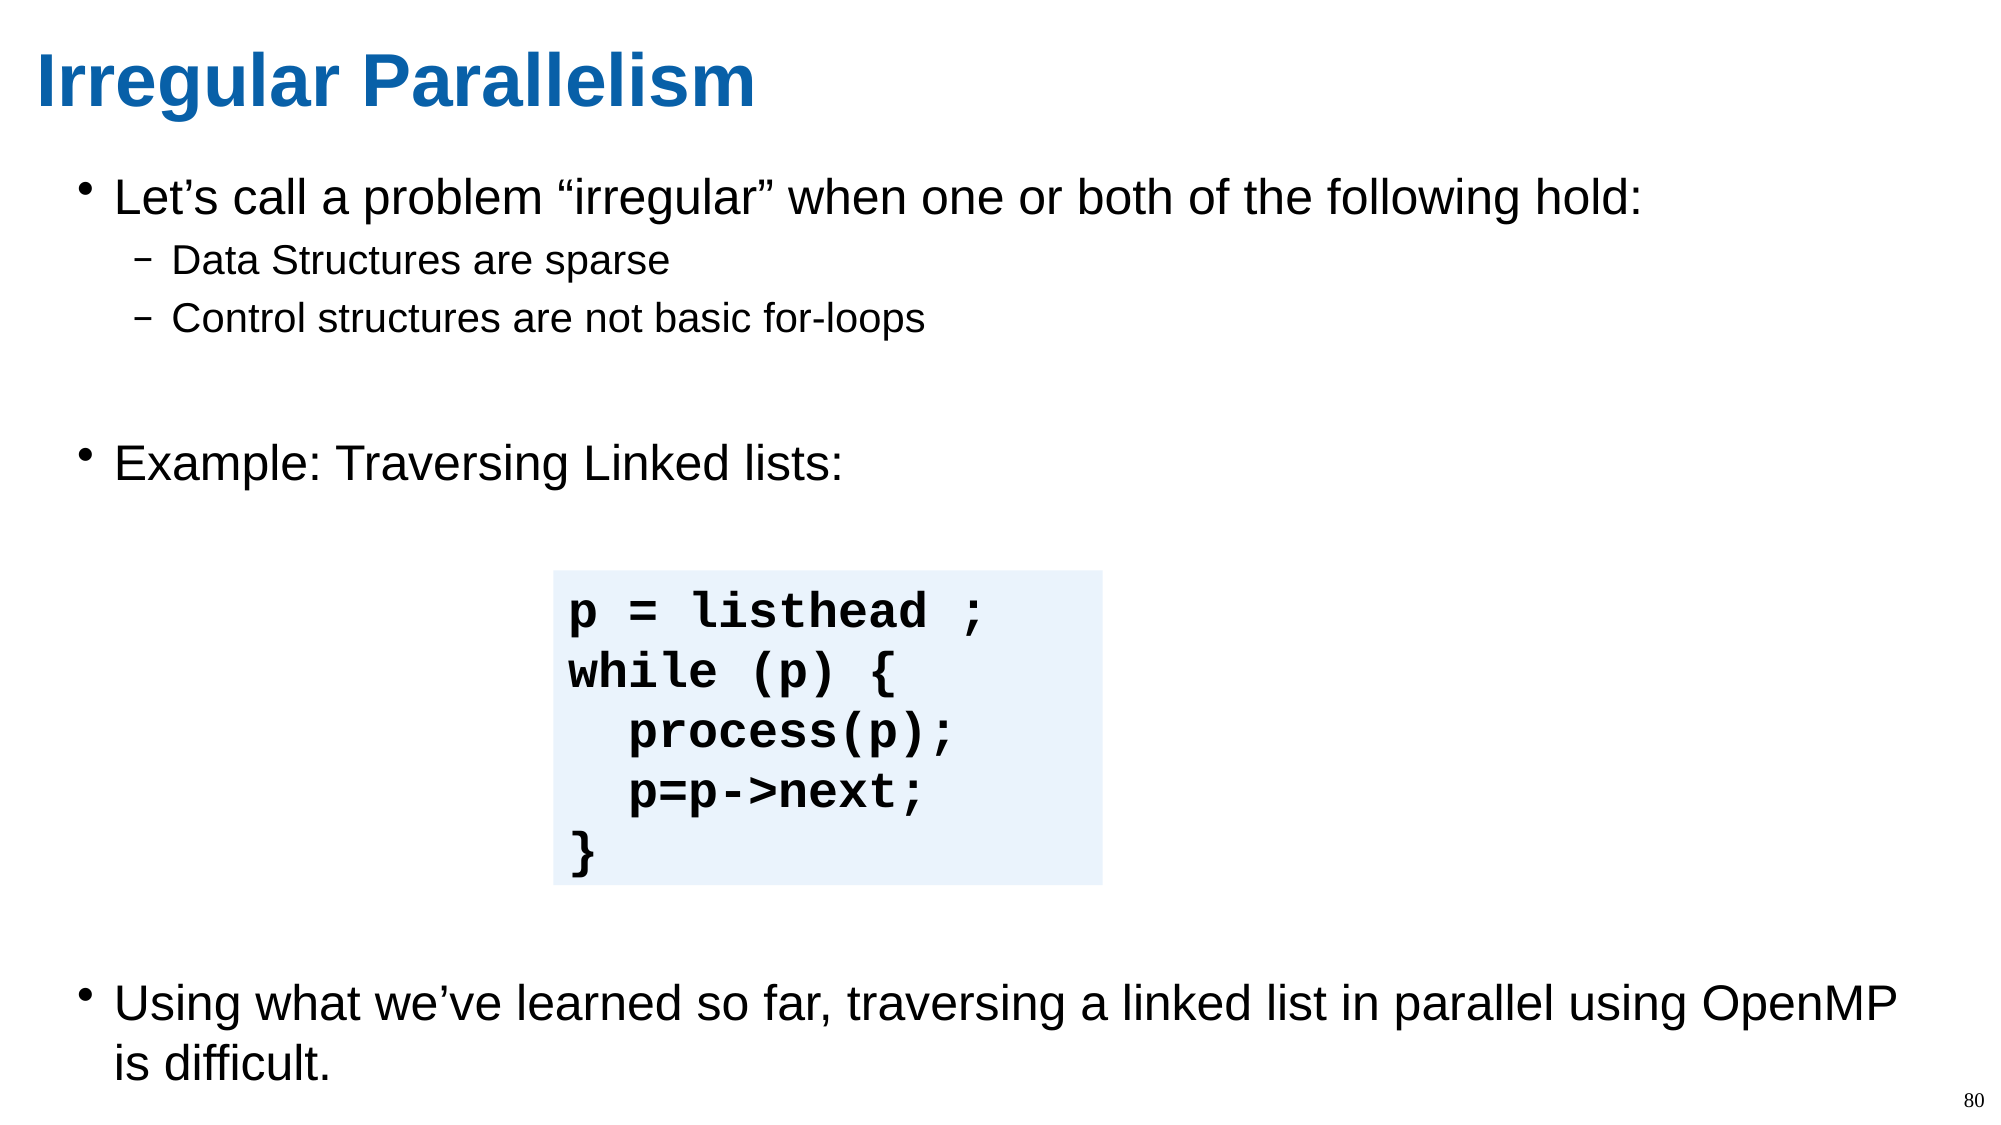

# Irregular Parallelism
Let’s call a problem “irregular” when one or both of the following hold:
Data Structures are sparse
Control structures are not basic for-loops

Example: Traversing Linked lists:

p = listhead ;
while (p) {
  process(p);
  p=p->next;
}
Using what we’ve learned so far, traversing a linked list in parallel using OpenMP is difficult.

80